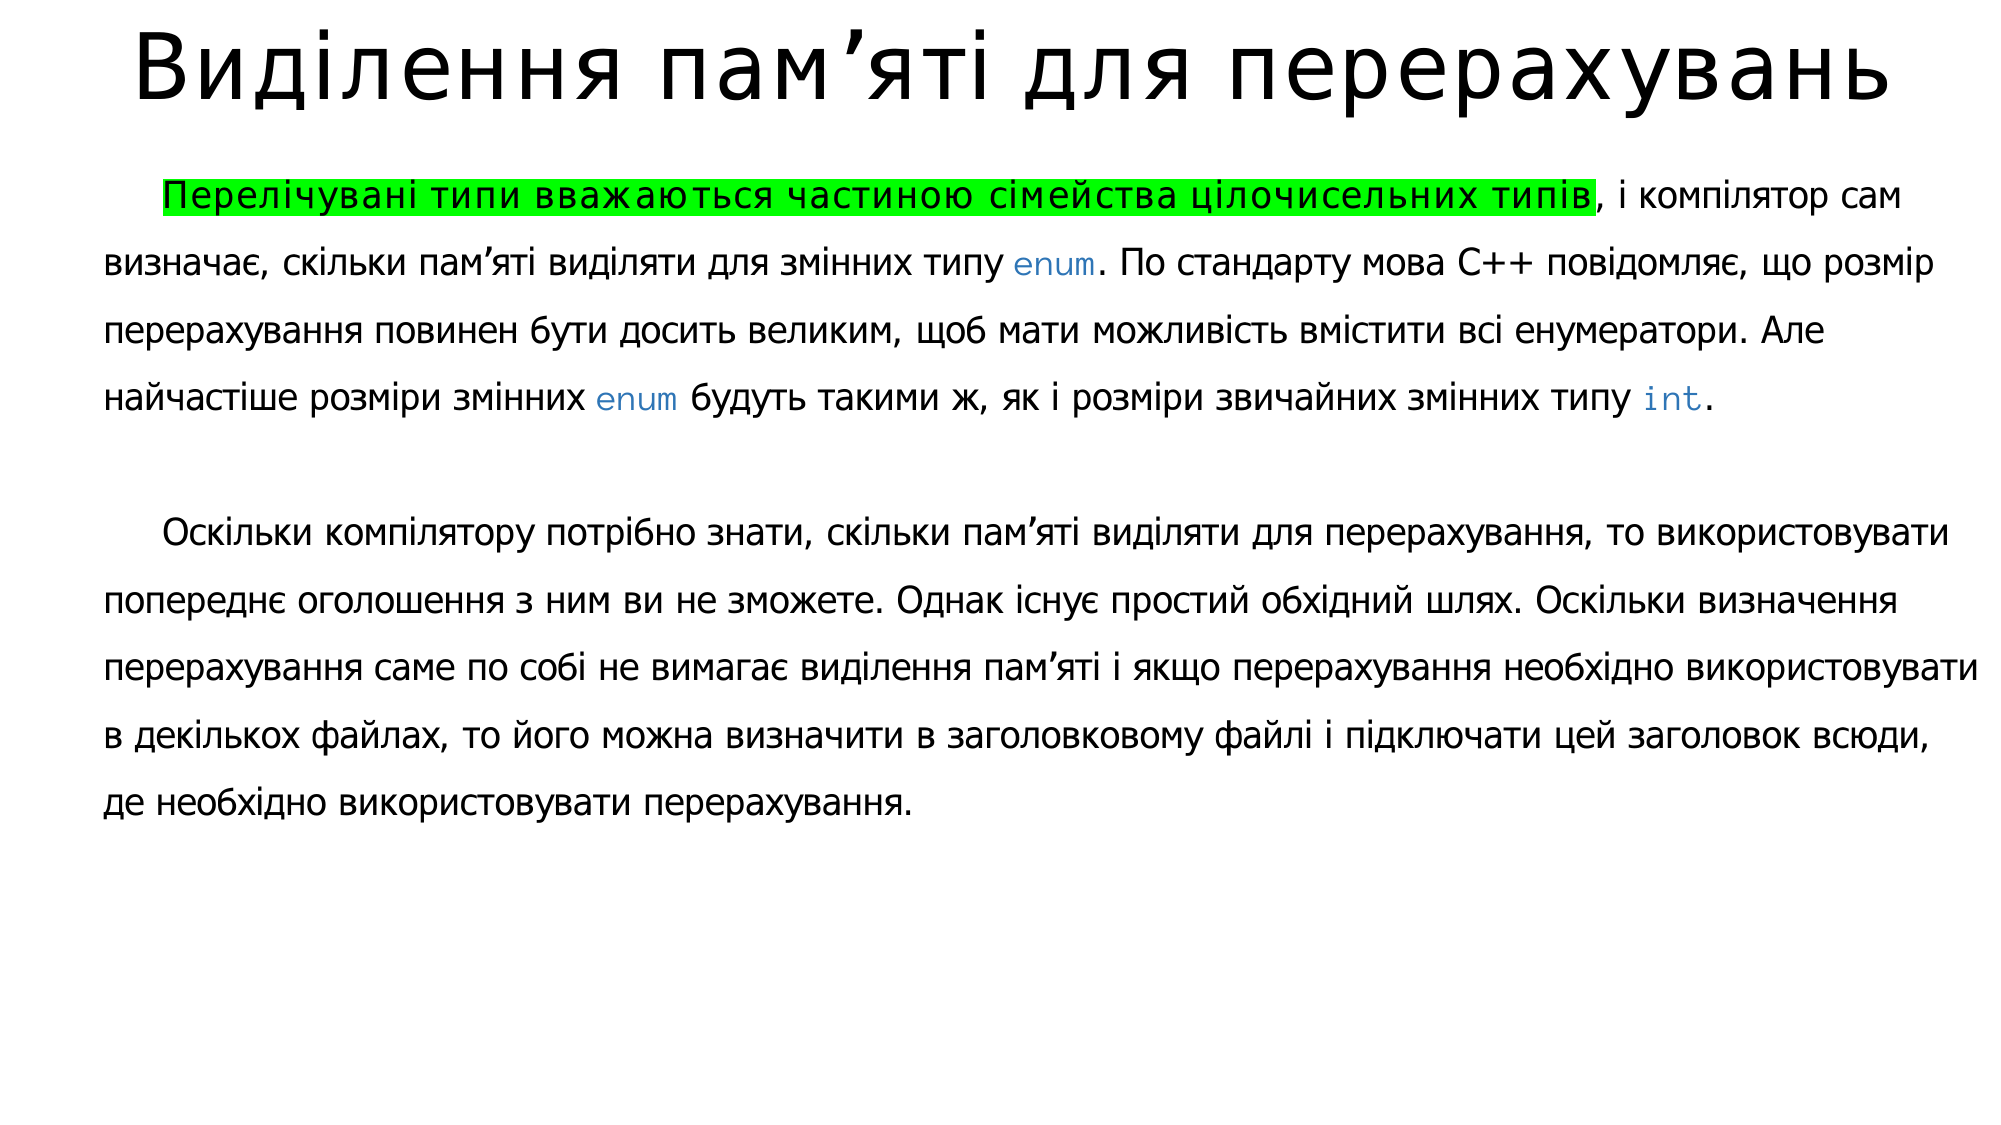

# Виділення пам’яті для перерахувань
Перелічувані типи вважаються частиною сімейства цілочисельних типів, і компілятор сам визначає, скільки пам’яті виділяти для змінних типу enum. По стандарту мова C++ повідомляє, що розмір перерахування повинен бути досить великим, щоб мати можливість вмістити всі енумератори. Але найчастіше розміри змінних enum будуть такими ж, як і розміри звичайних змінних типу int.

Оскільки компілятору потрібно знати, скільки пам’яті виділяти для перерахування, то використовувати попереднє оголошення з ним ви не зможете. Однак існує простий обхідний шлях. Оскільки визначення перерахування саме по собі не вимагає виділення пам’яті і якщо перерахування необхідно використовувати в декількох файлах, то його можна визначити в заголовковому файлі і підключати цей заголовок всюди, де необхідно використовувати перерахування.